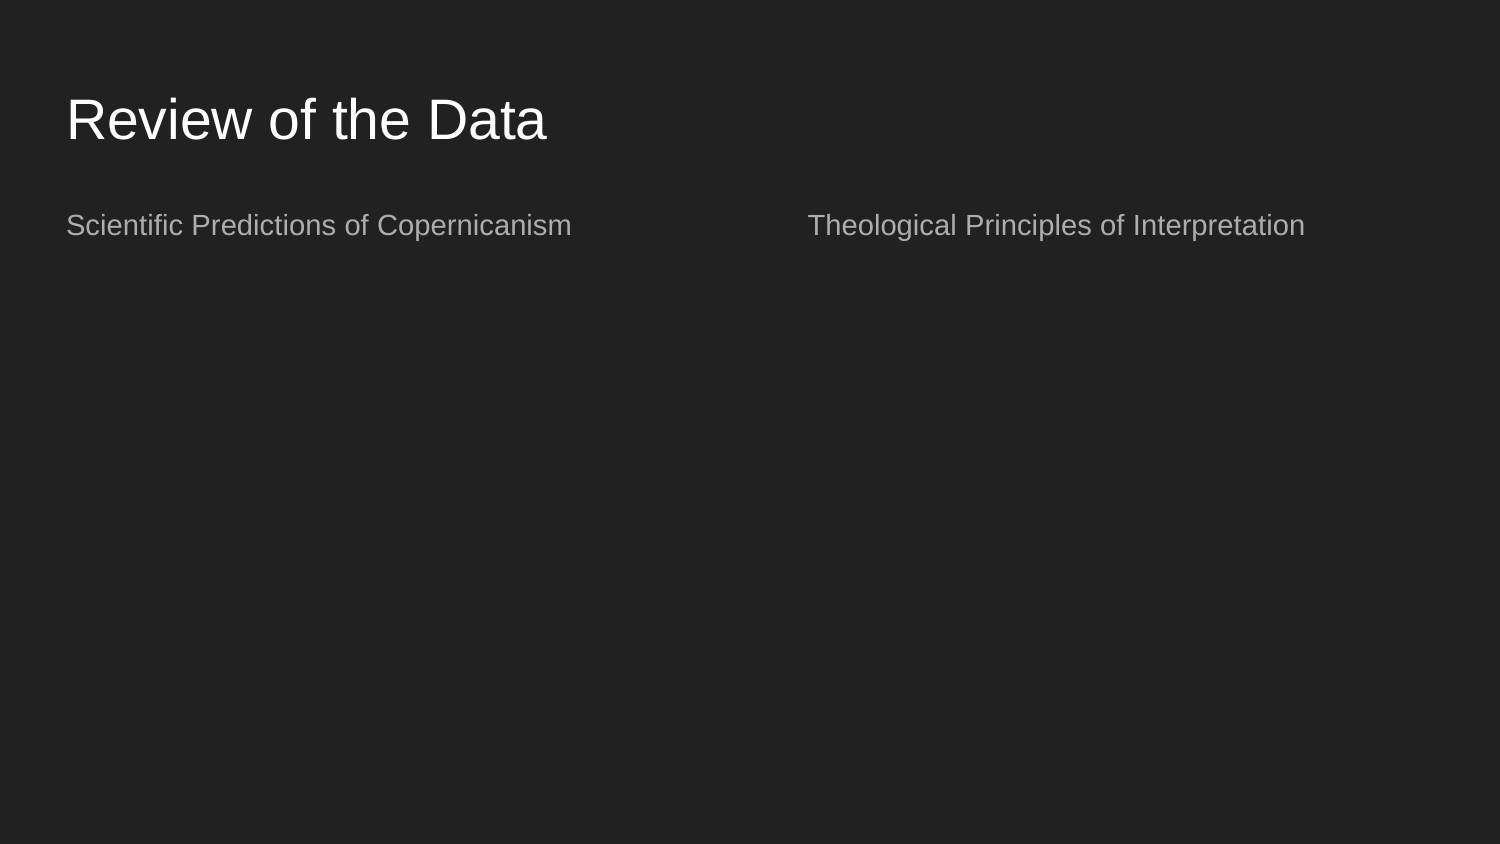

# Review of the Data
Scientific Predictions of Copernicanism
Theological Principles of Interpretation